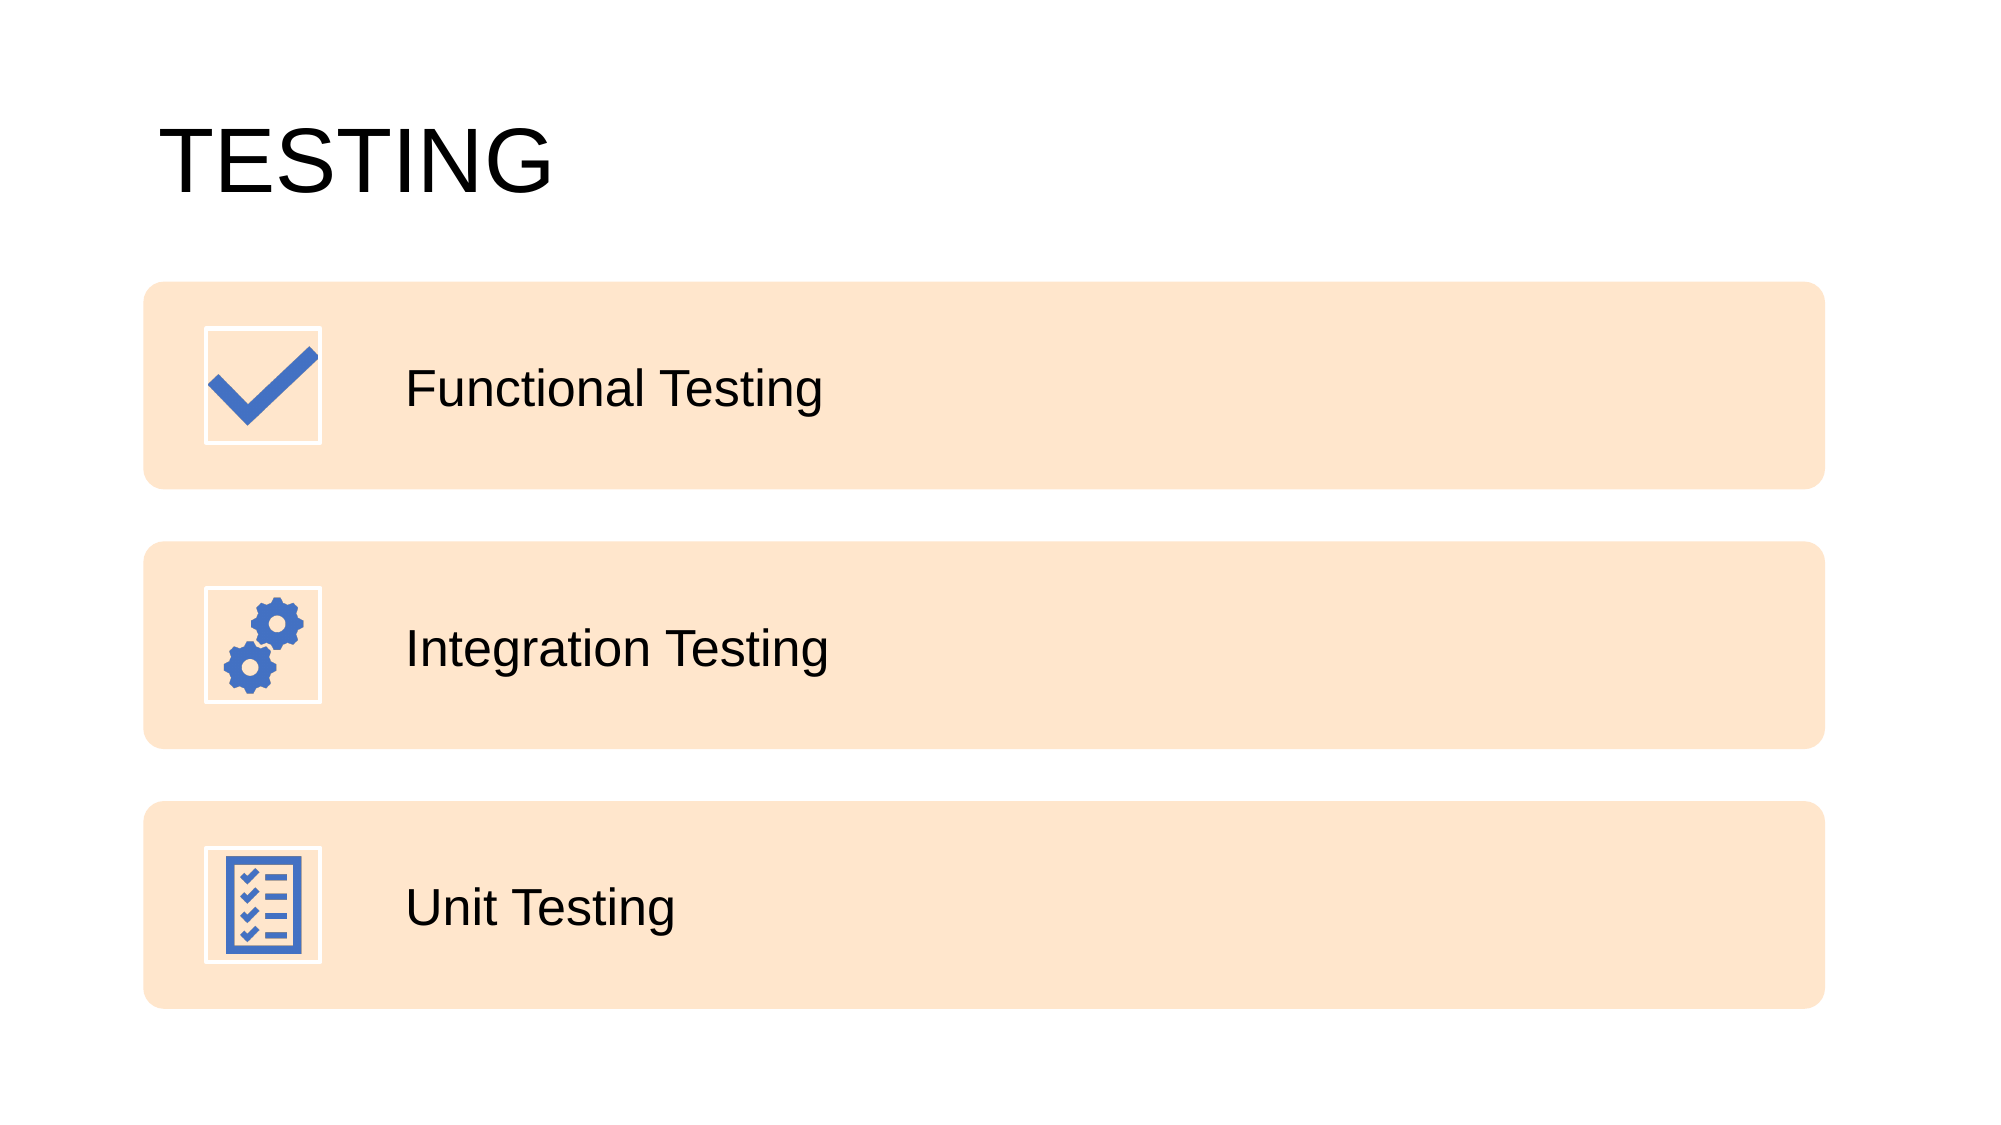

# TESTING
Functional Testing
Integration Testing
Unit Testing